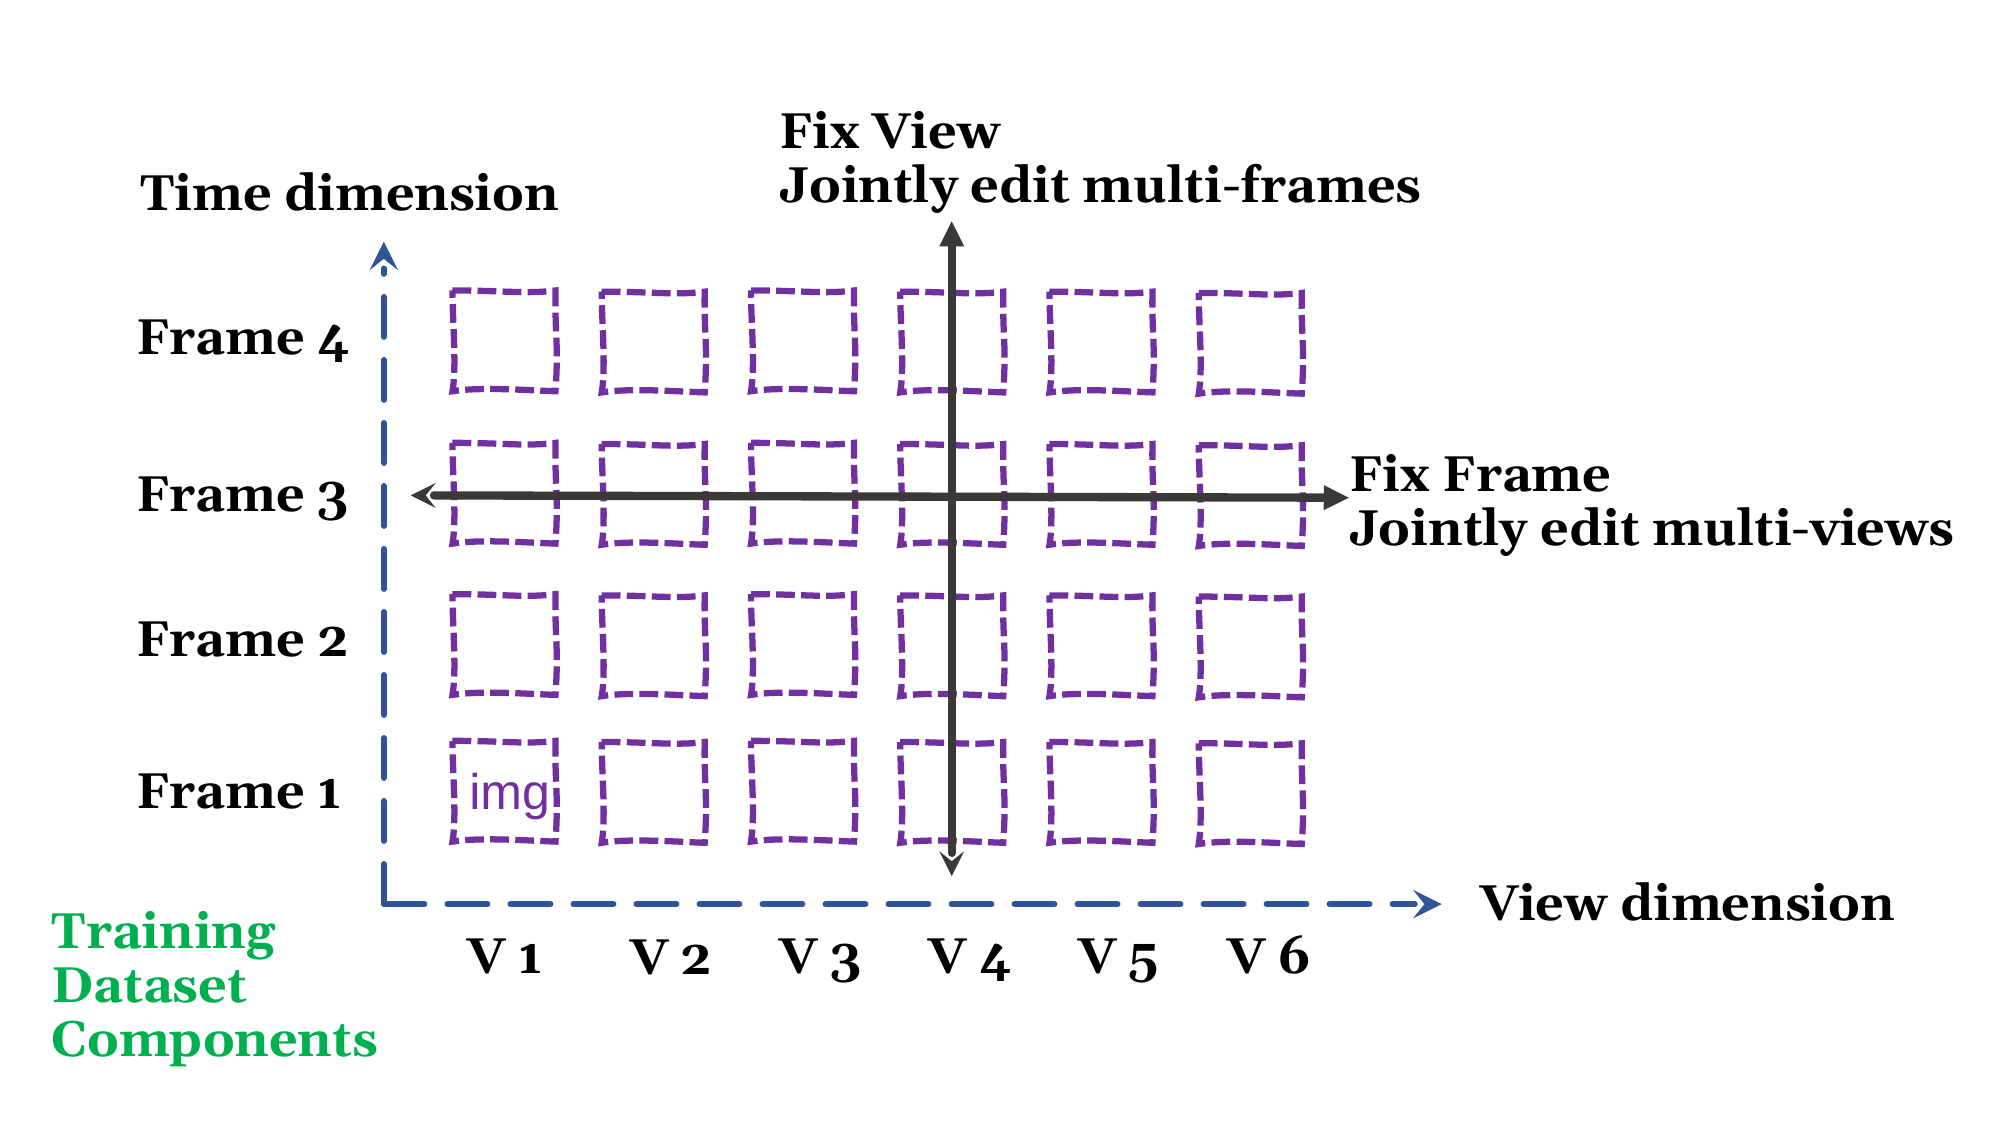

Fix View
Jointly edit multi-frames
Time dimension

Frame 4

Frame 3
Fix Frame
Jointly edit multi-views

Frame 2

Frame 1
img
# View dimension
V 1
V 3
V 4
V 5
V 6
V 2
Training Dataset
Components